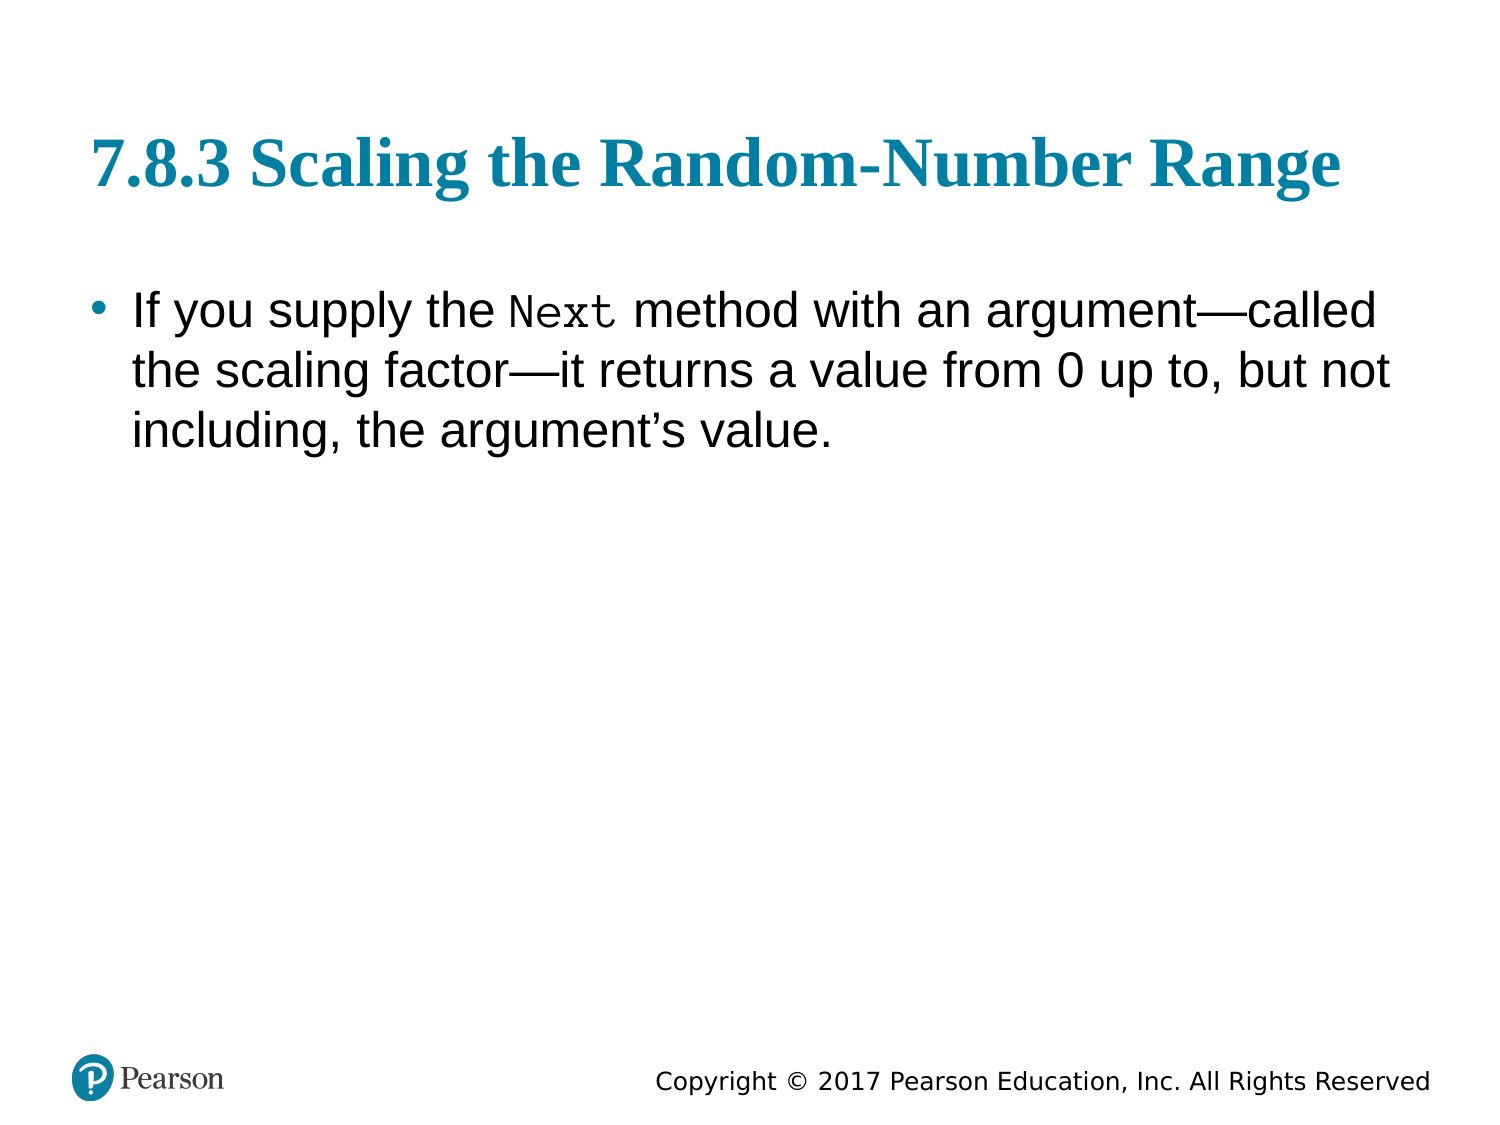

# 7.8.3 Scaling the Random-Number Range
If you supply the Next method with an argument—called the scaling factor—it returns a value from 0 up to, but not including, the argument’s value.